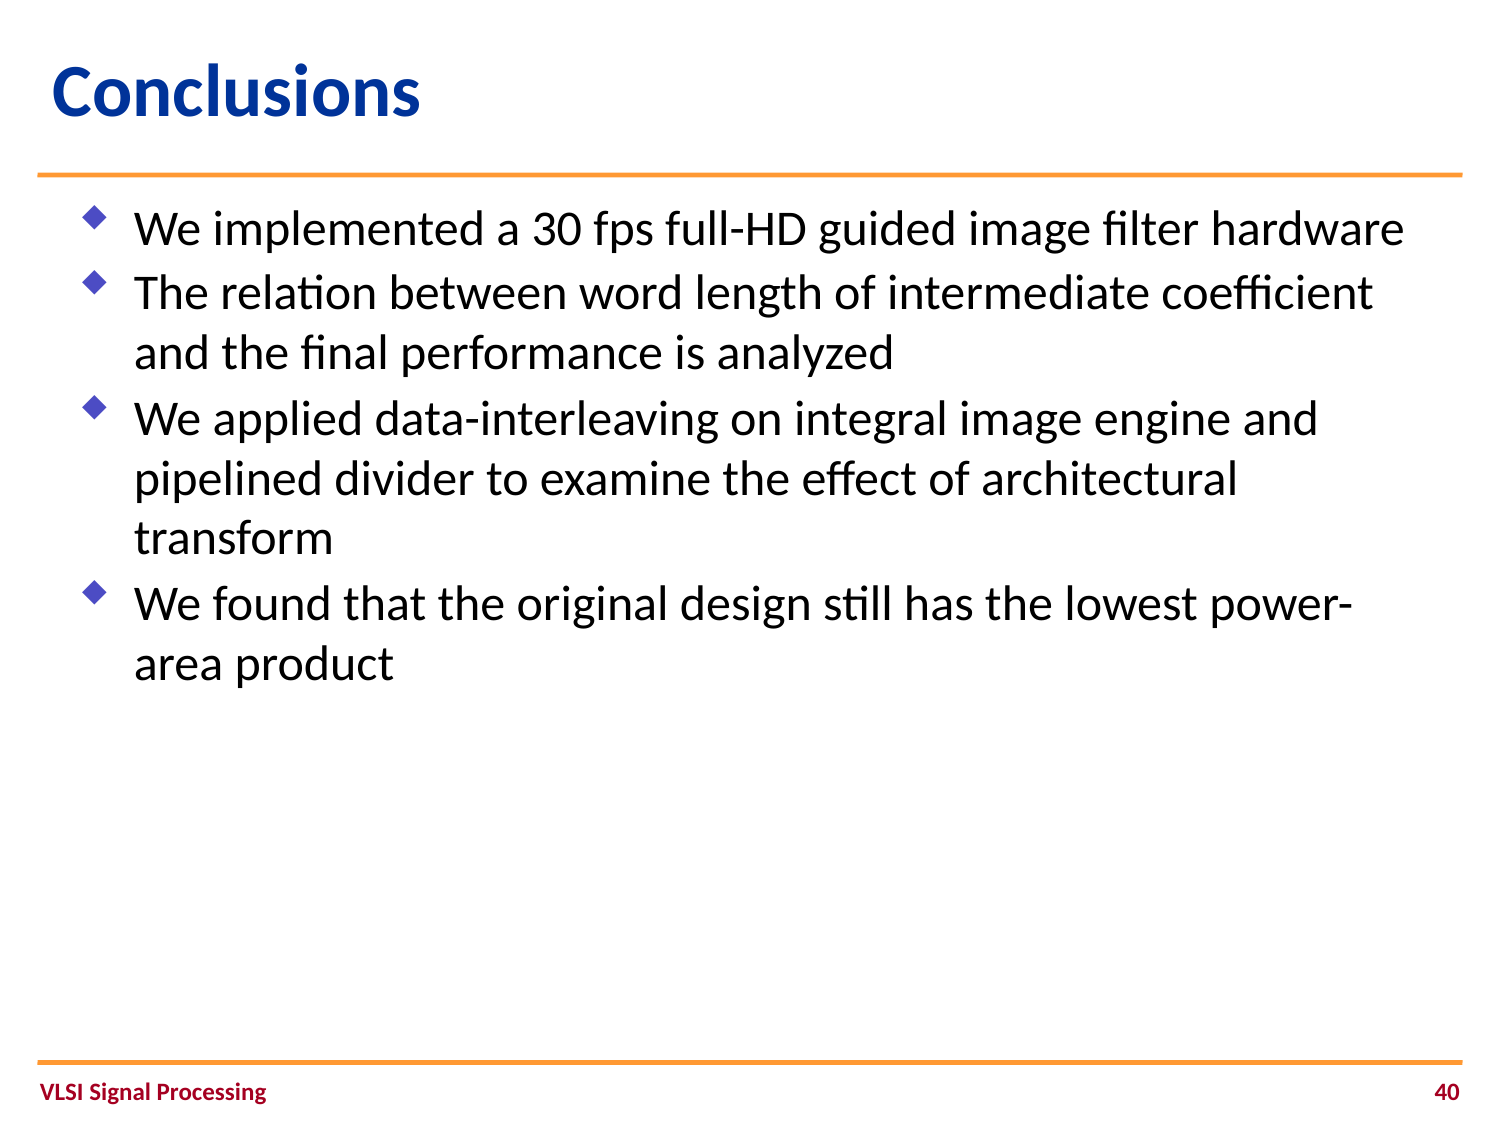

# Conclusions
We implemented a 30 fps full-HD guided image filter hardware
The relation between word length of intermediate coefficient and the final performance is analyzed
We applied data-interleaving on integral image engine and pipelined divider to examine the effect of architectural transform
We found that the original design still has the lowest power-area product

VLSI Signal Processing
40